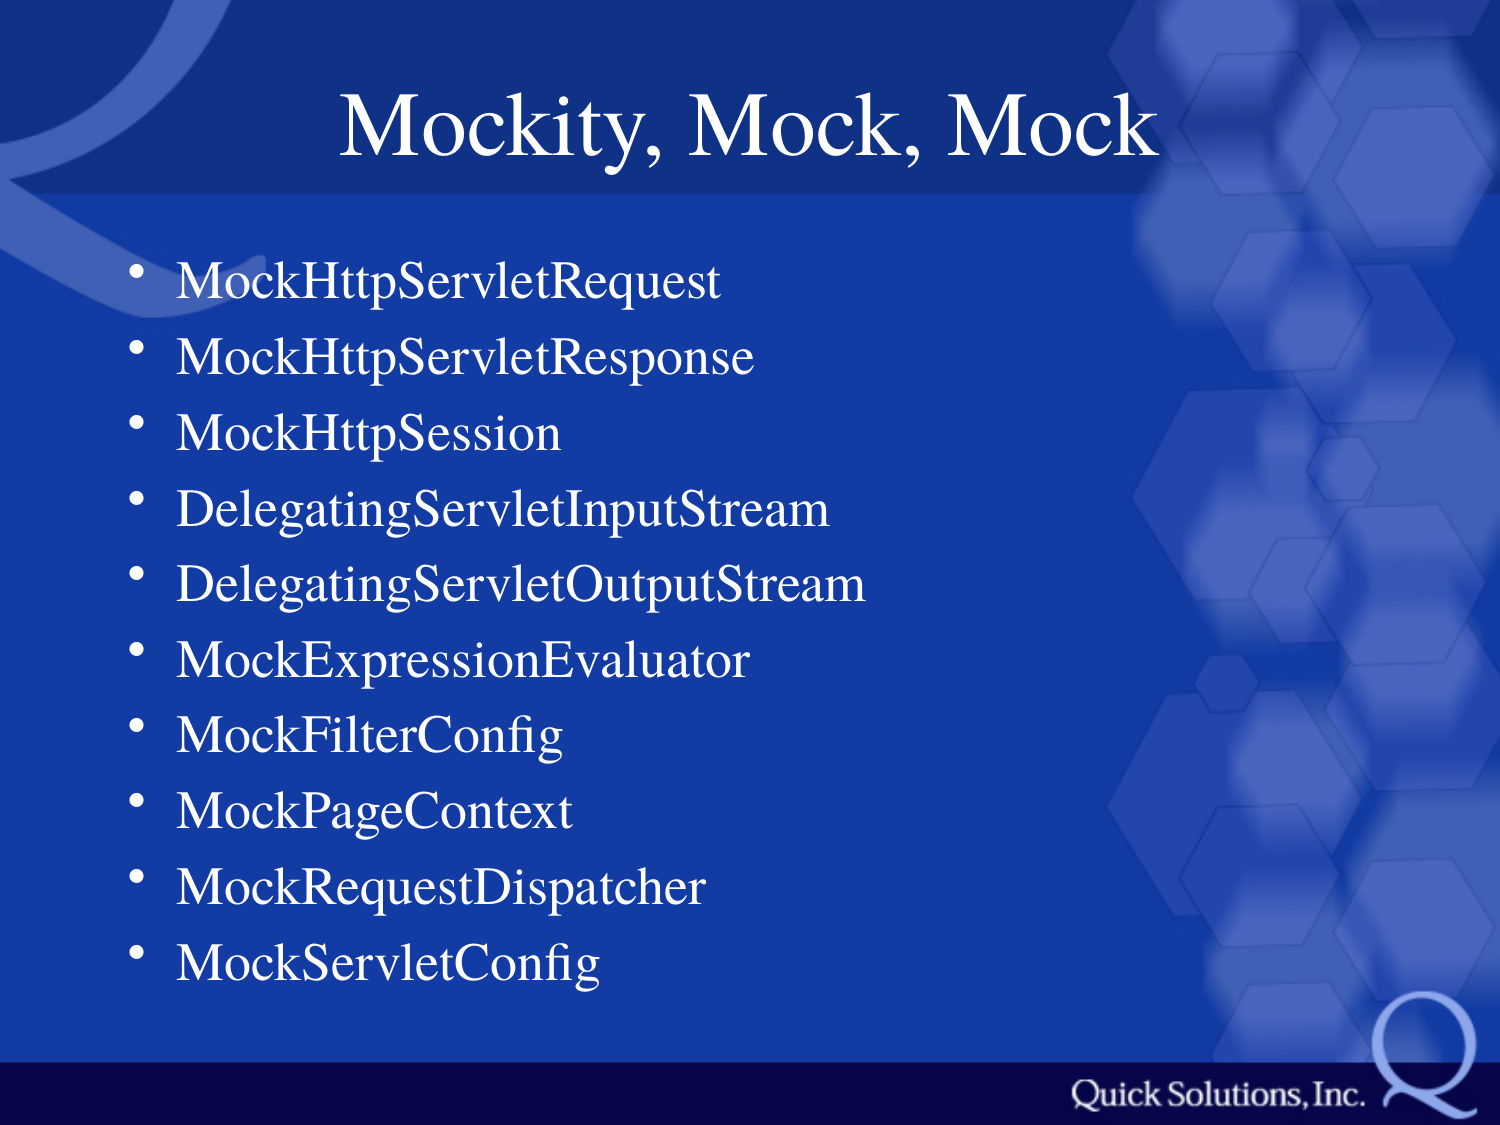

# Mockity, Mock, Mock
MockHttpServletRequest
MockHttpServletResponse
MockHttpSession
DelegatingServletInputStream
DelegatingServletOutputStream
MockExpressionEvaluator
MockFilterConfig
MockPageContext
MockRequestDispatcher
MockServletConfig